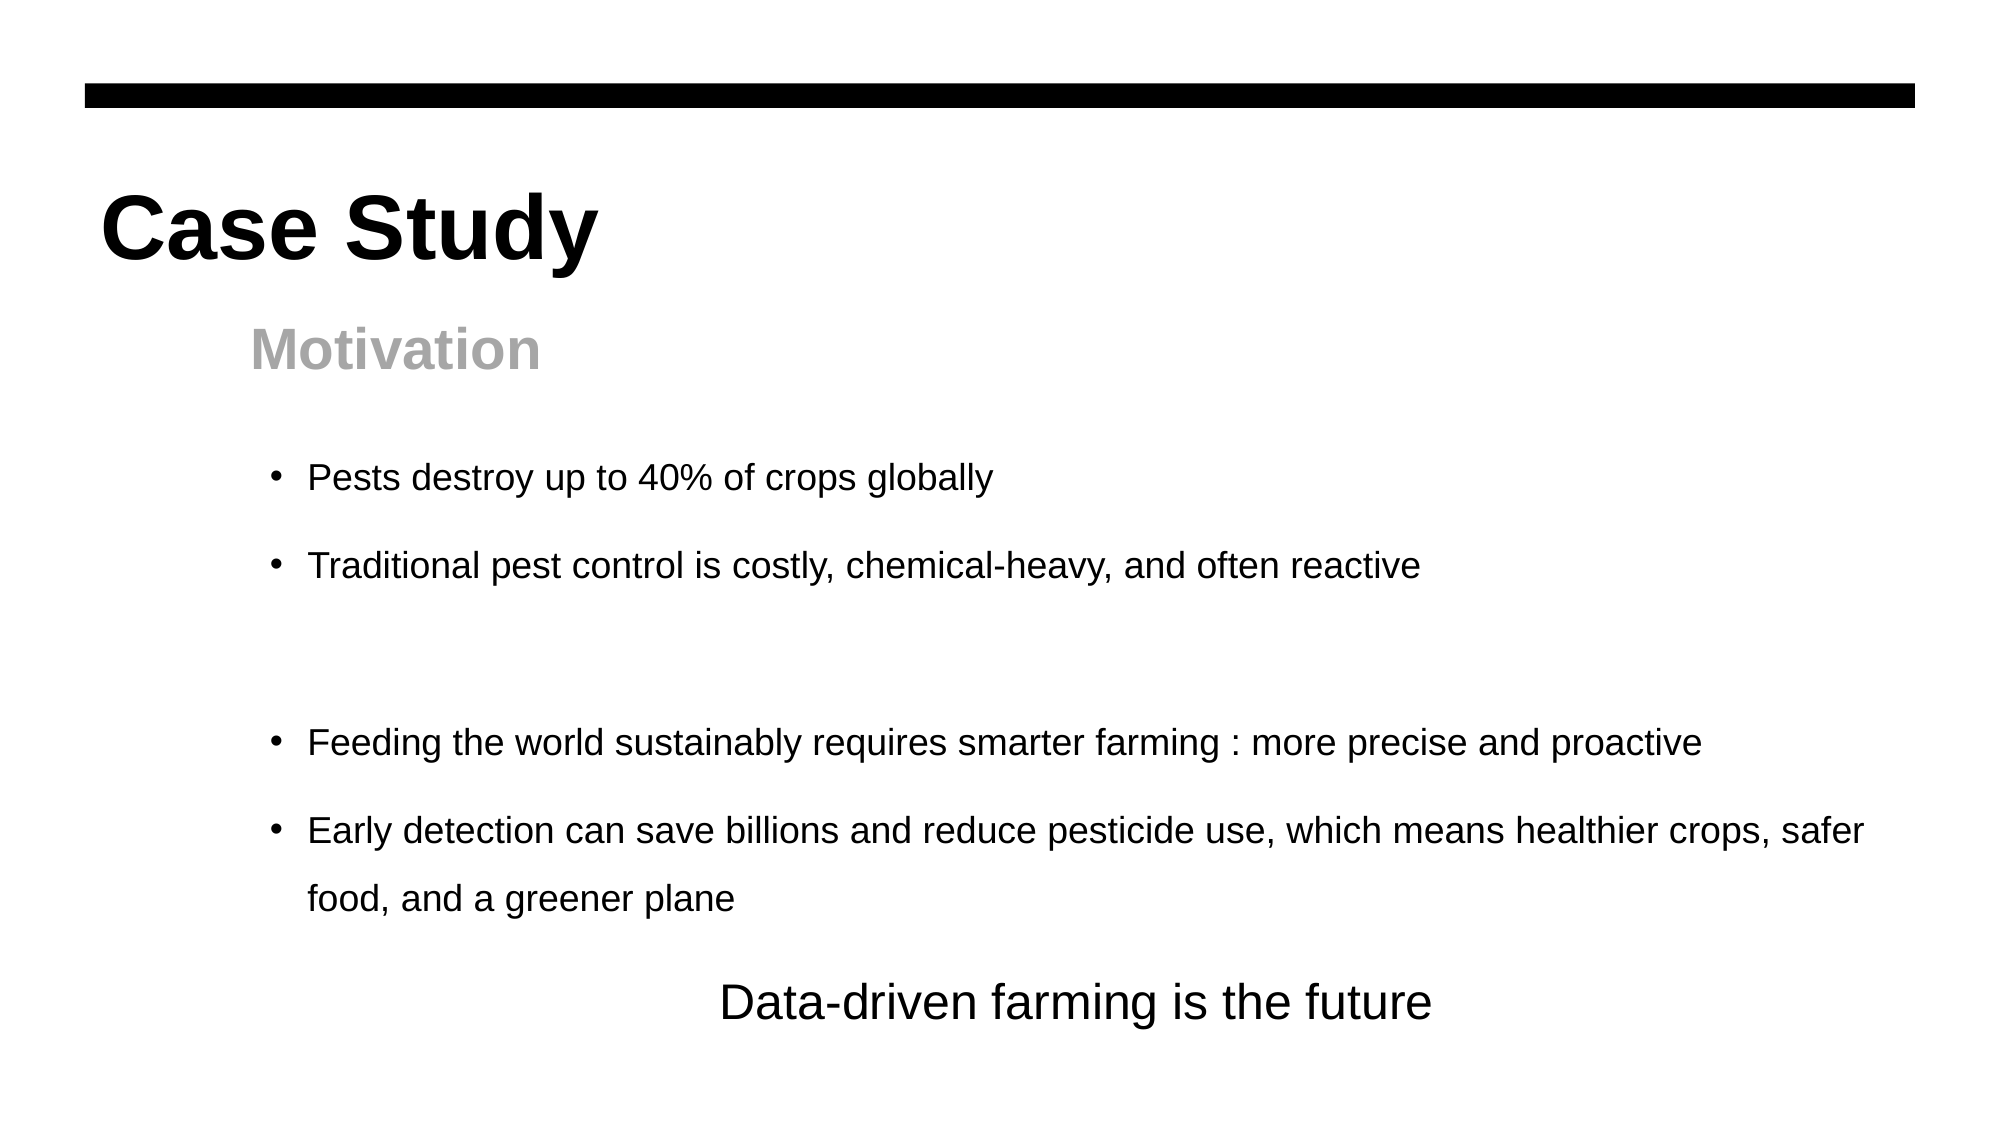

# Case Study Motivation
Pests destroy up to 40% of crops globally
Traditional pest control is costly, chemical-heavy, and often reactive

Feeding the world sustainably requires smarter farming : more precise and proactive
Early detection can save billions and reduce pesticide use, which means healthier crops, safer food, and a greener plane
			Data-driven farming is the future